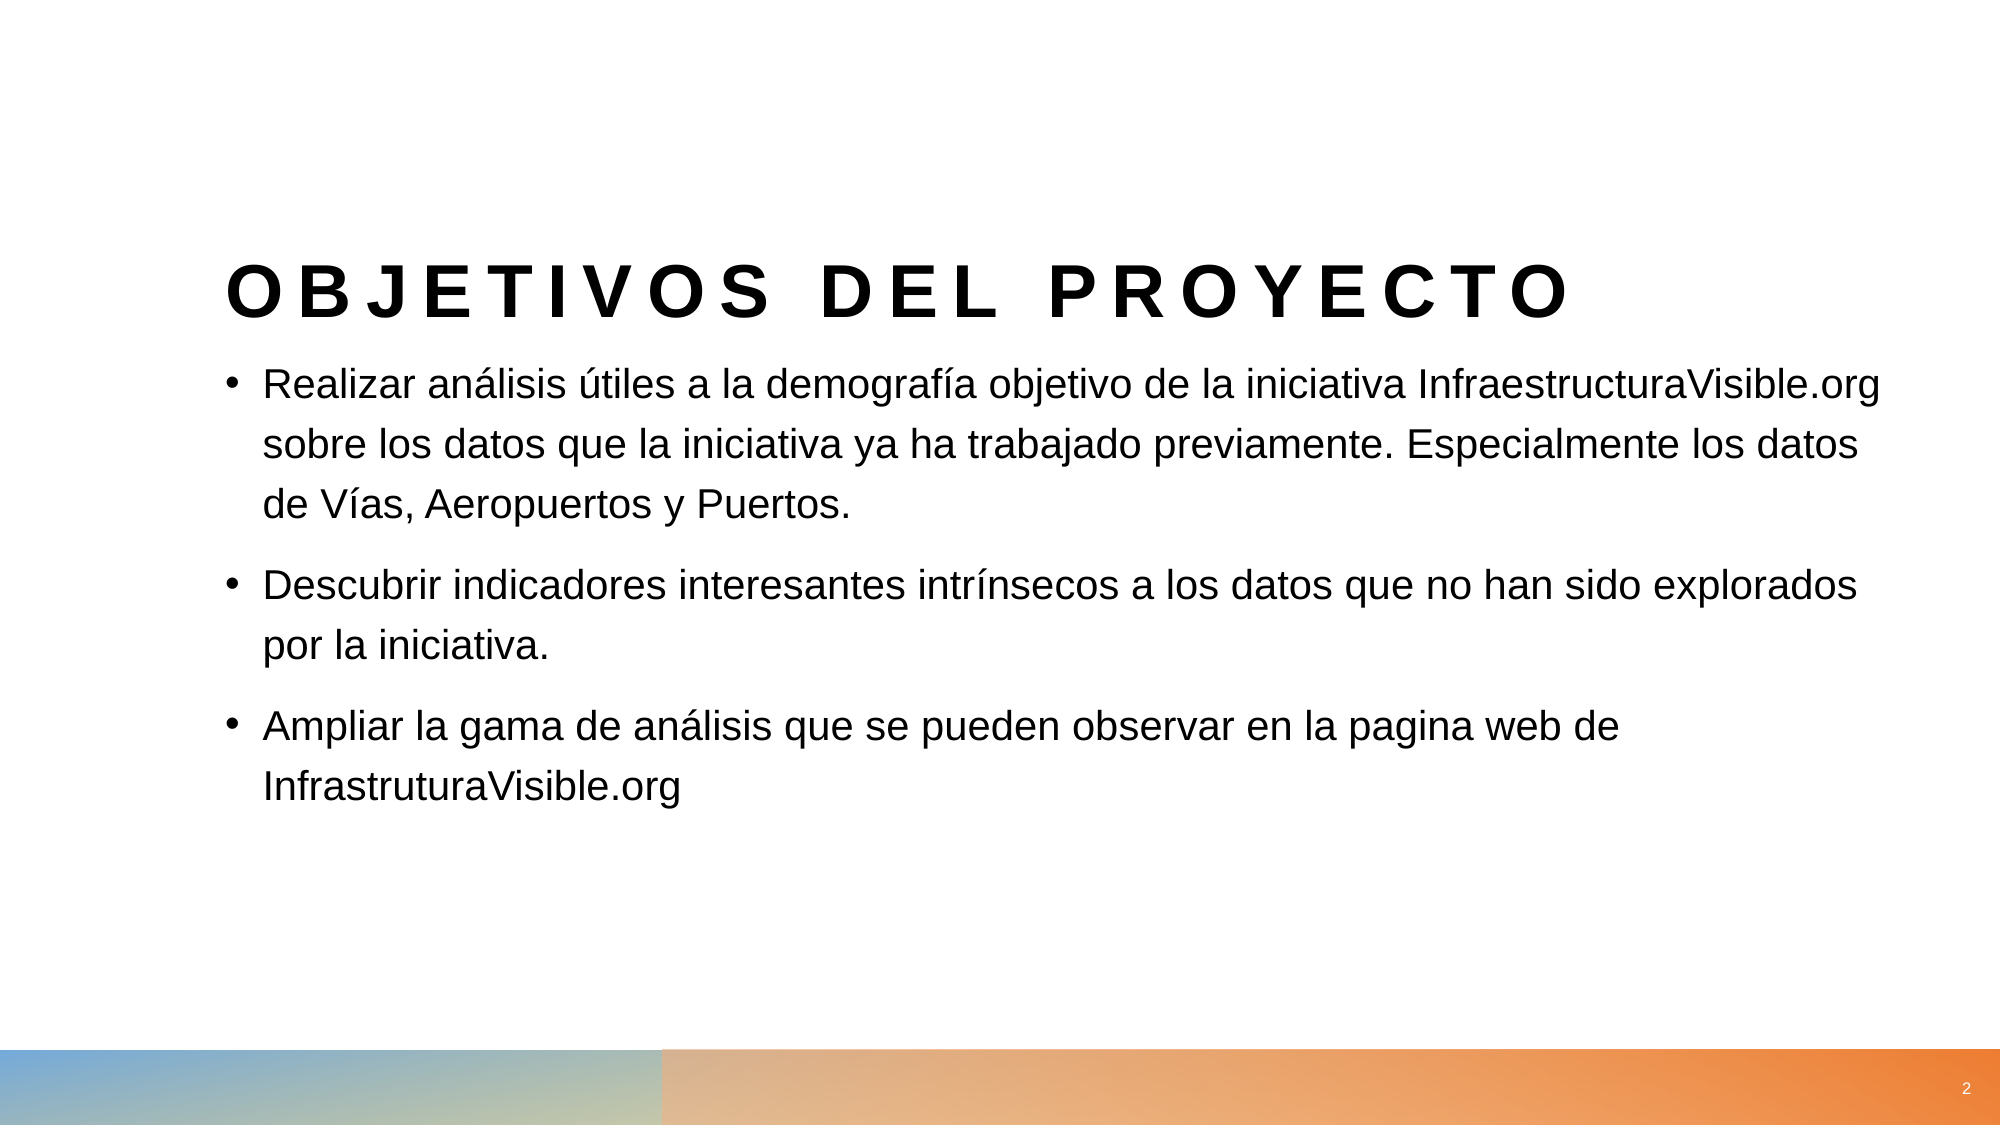

# Objetivos del proyecto
Realizar análisis útiles a la demografía objetivo de la iniciativa InfraestructuraVisible.org sobre los datos que la iniciativa ya ha trabajado previamente. Especialmente los datos de Vías, Aeropuertos y Puertos.
Descubrir indicadores interesantes intrínsecos a los datos que no han sido explorados por la iniciativa.
Ampliar la gama de análisis que se pueden observar en la pagina web de InfrastruturaVisible.org
2